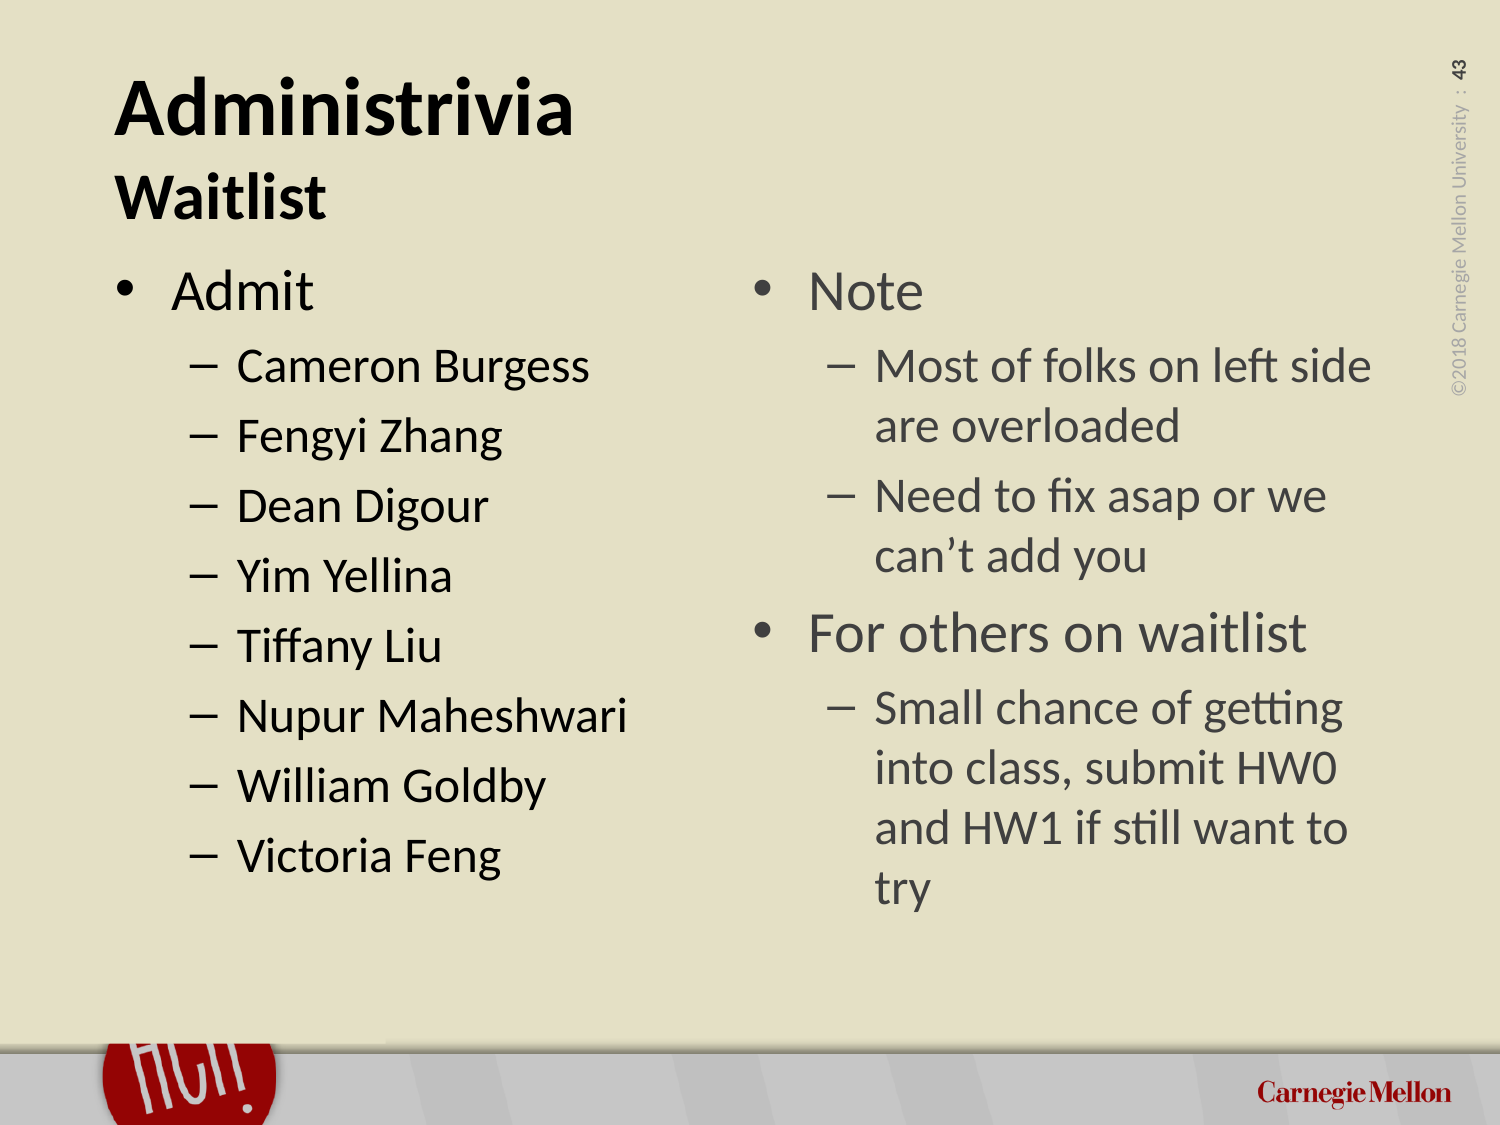

# Administrivia Waitlist
Admit
Cameron Burgess
Fengyi Zhang
Dean Digour
Yim Yellina
Tiffany Liu
Nupur Maheshwari
William Goldby
Victoria Feng
Note
Most of folks on left side are overloaded
Need to fix asap or we can’t add you
For others on waitlist
Small chance of getting into class, submit HW0 and HW1 if still want to try

Update this slide for each semester